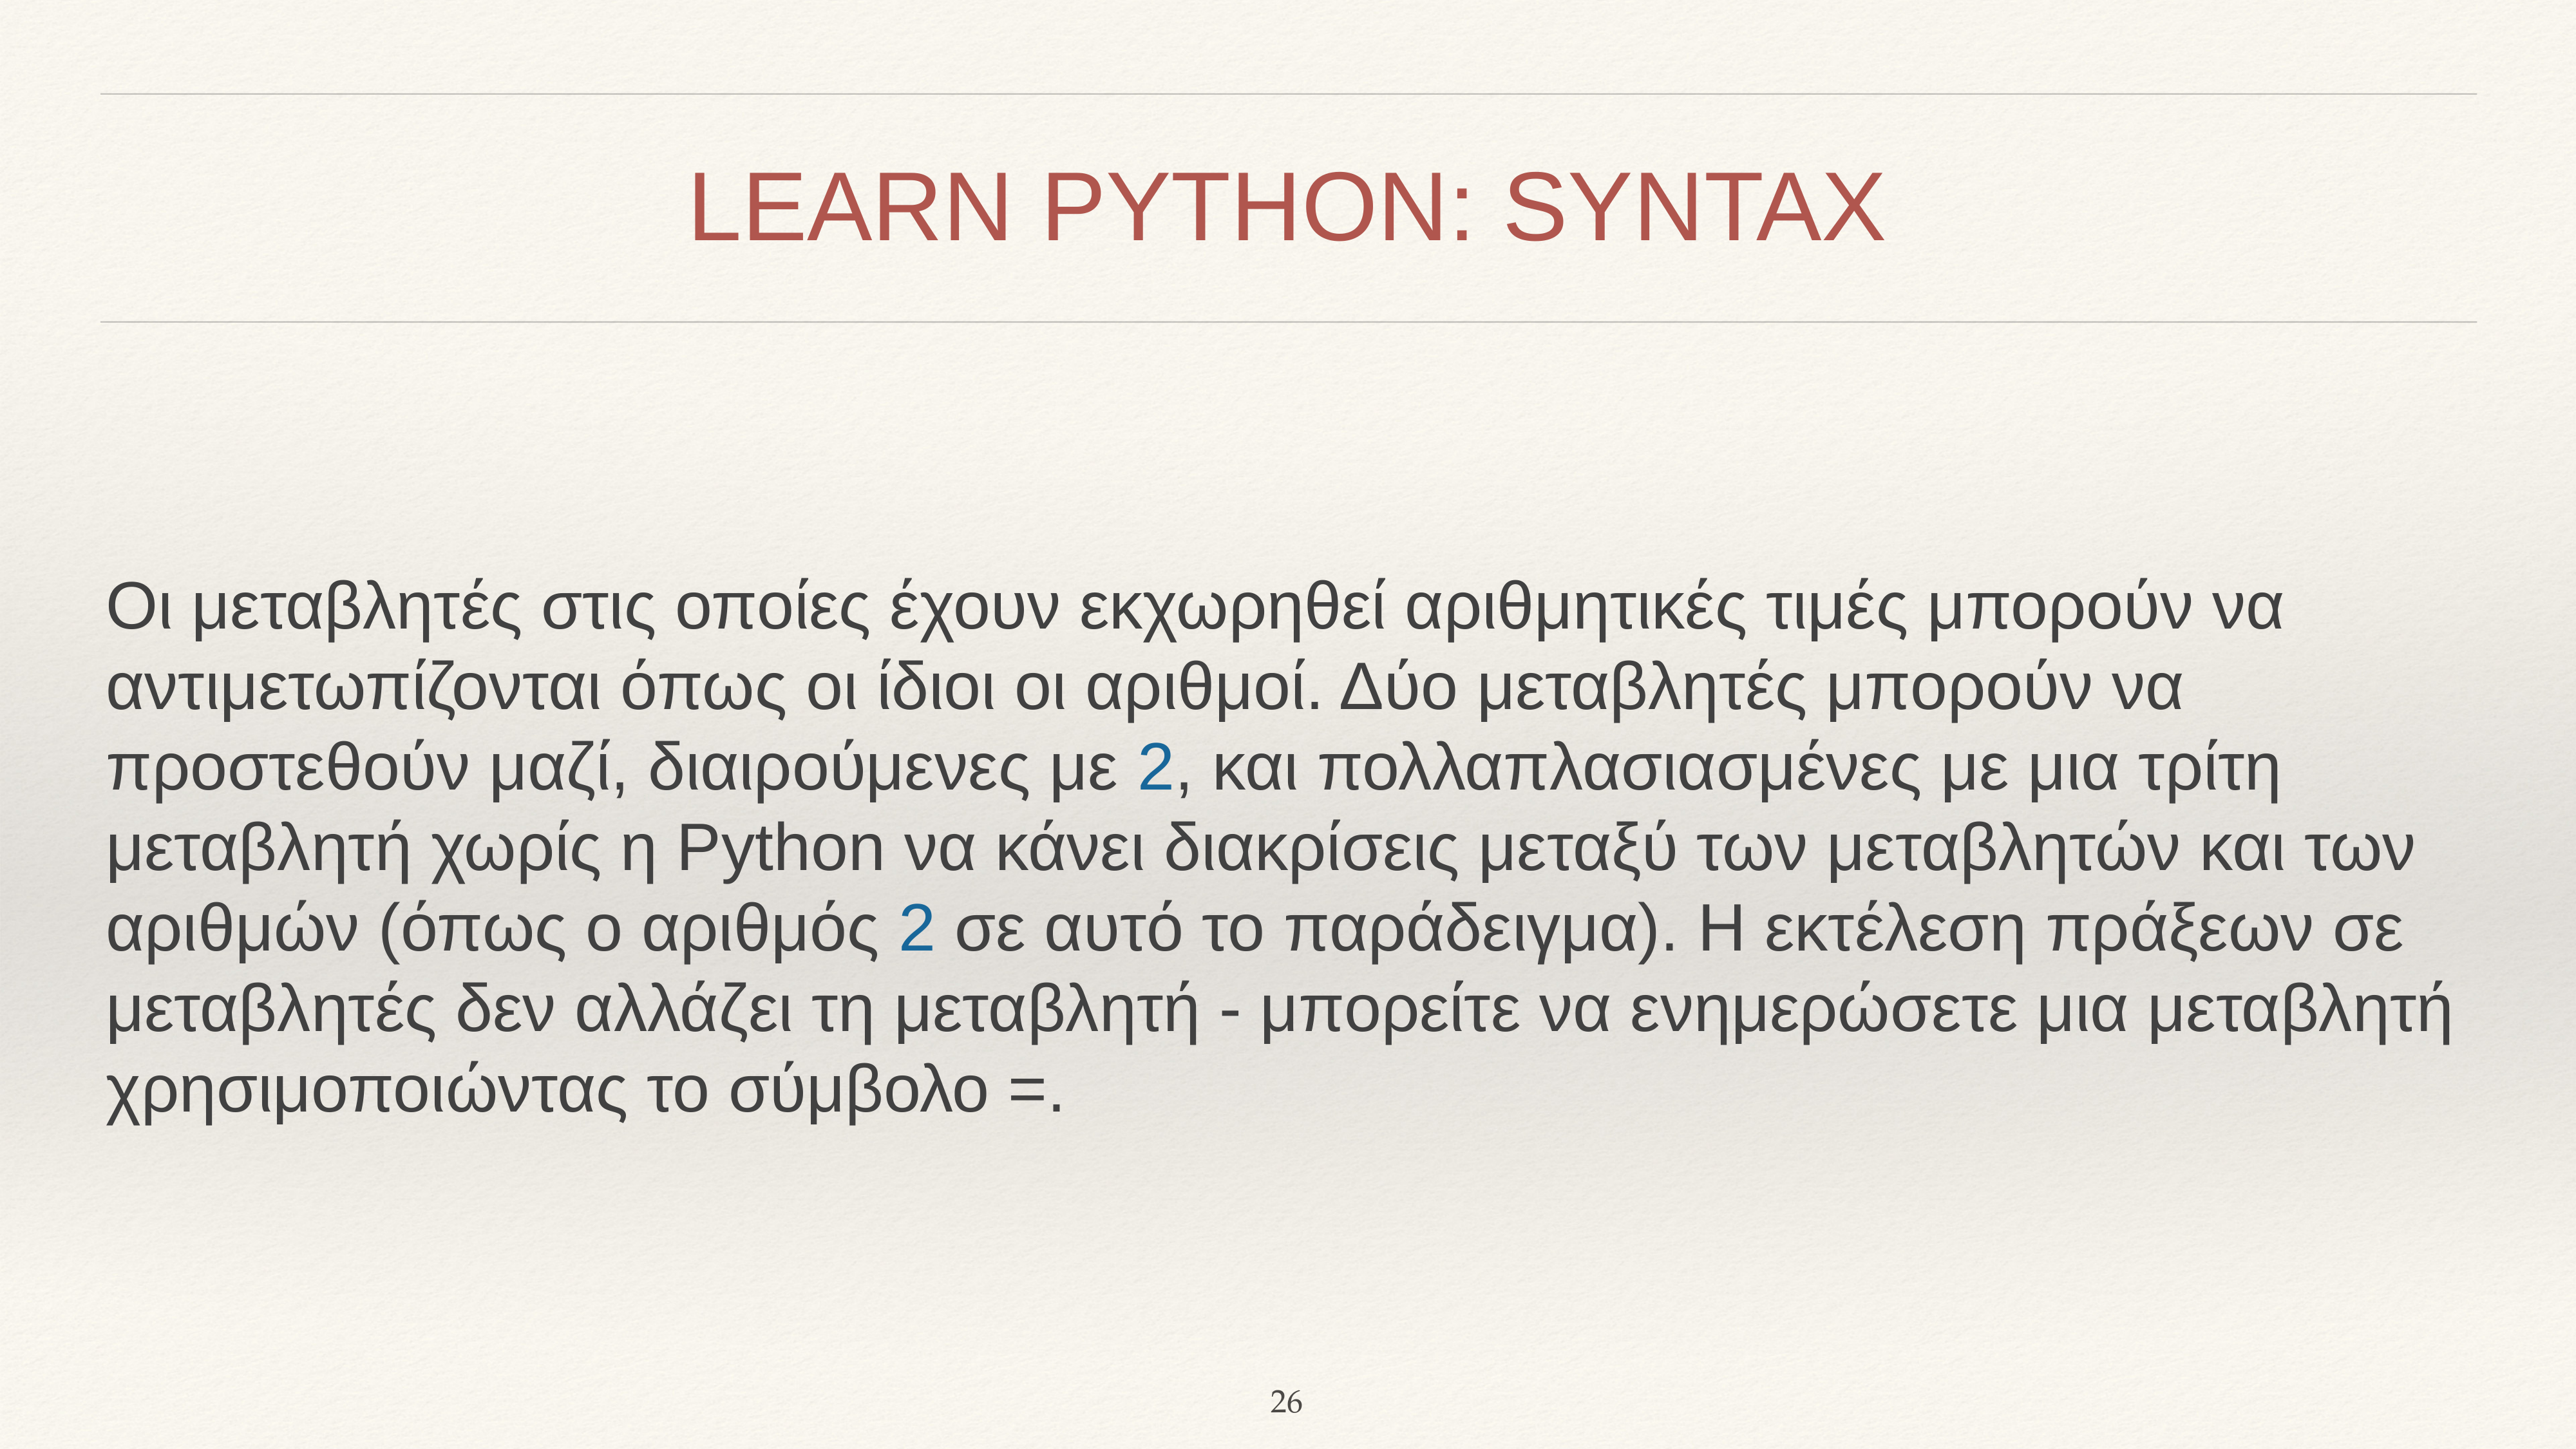

26
# LEARN PYTHON: SYNTAX
Οι μεταβλητές στις οποίες έχουν εκχωρηθεί αριθμητικές τιμές μπορούν να αντιμετωπίζονται όπως οι ίδιοι οι αριθμοί. Δύο μεταβλητές μπορούν να προστεθούν μαζί, διαιρούμενες με 2, και πολλαπλασιασμένες με μια τρίτη μεταβλητή χωρίς η Python να κάνει διακρίσεις μεταξύ των μεταβλητών και των αριθμών (όπως ο αριθμός 2 σε αυτό το παράδειγμα). Η εκτέλεση πράξεων σε μεταβλητές δεν αλλάζει τη μεταβλητή - μπορείτε να ενημερώσετε μια μεταβλητή χρησιμοποιώντας το σύμβολο =.